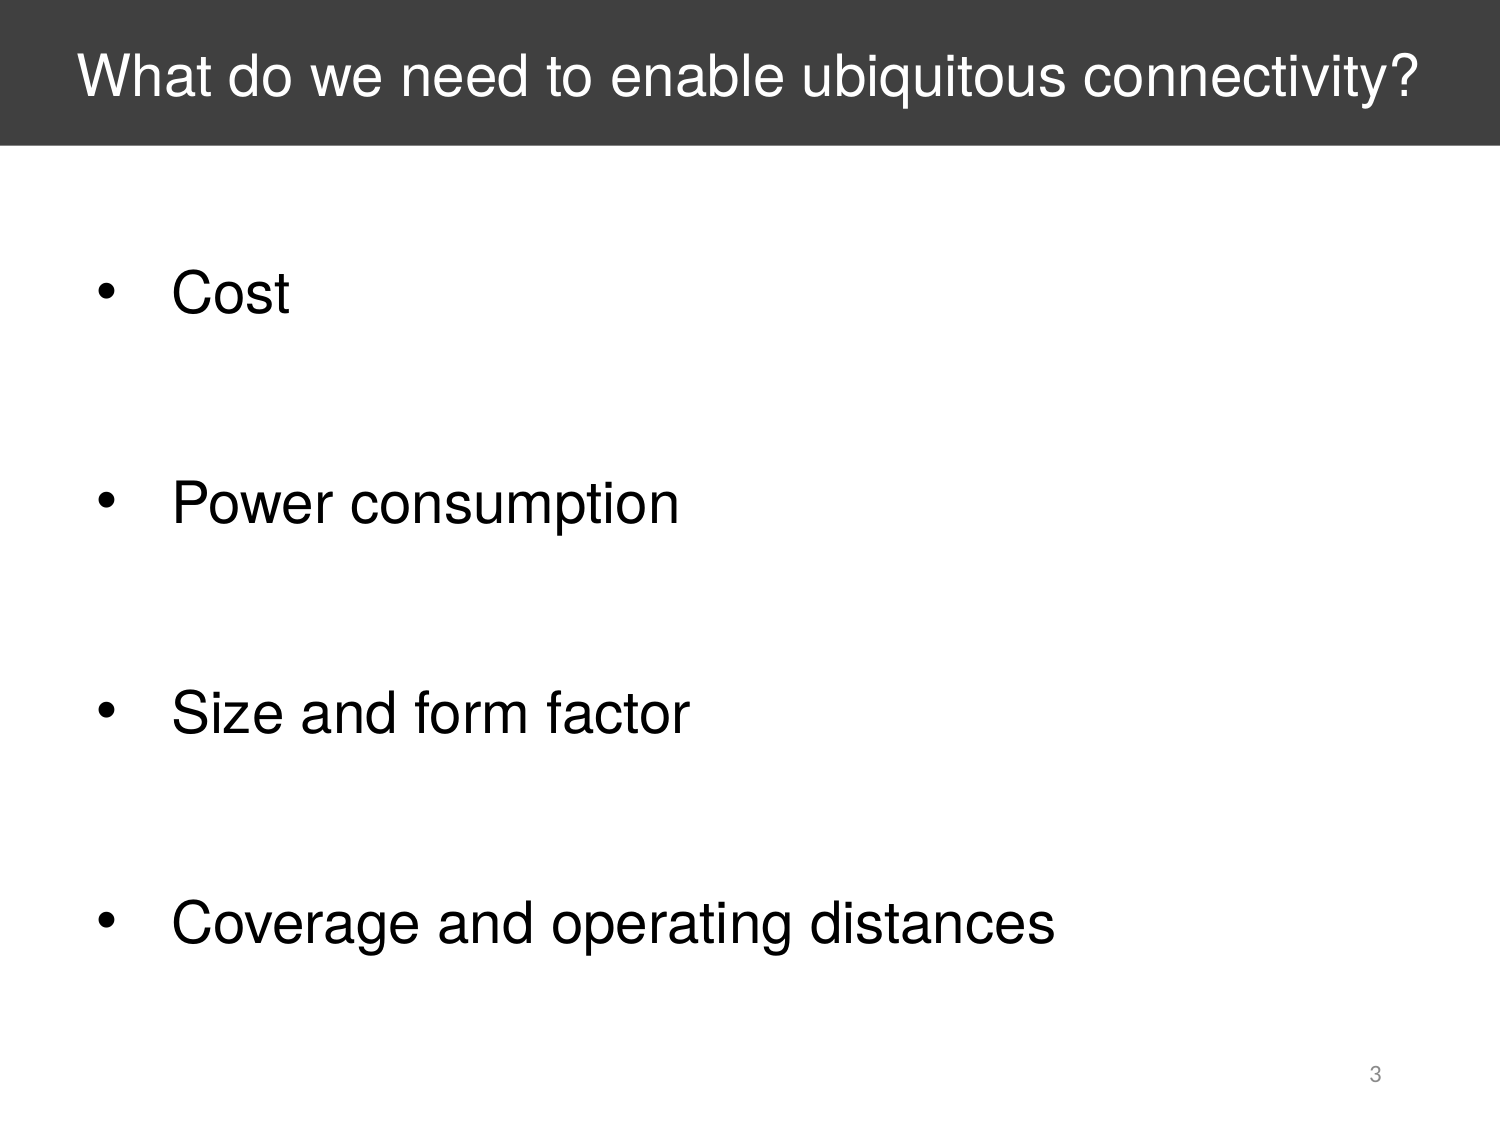

What do we need to enable ubiquitous connectivity?
Cost

Power consumption

Size and form factor

Coverage and operating distances
3